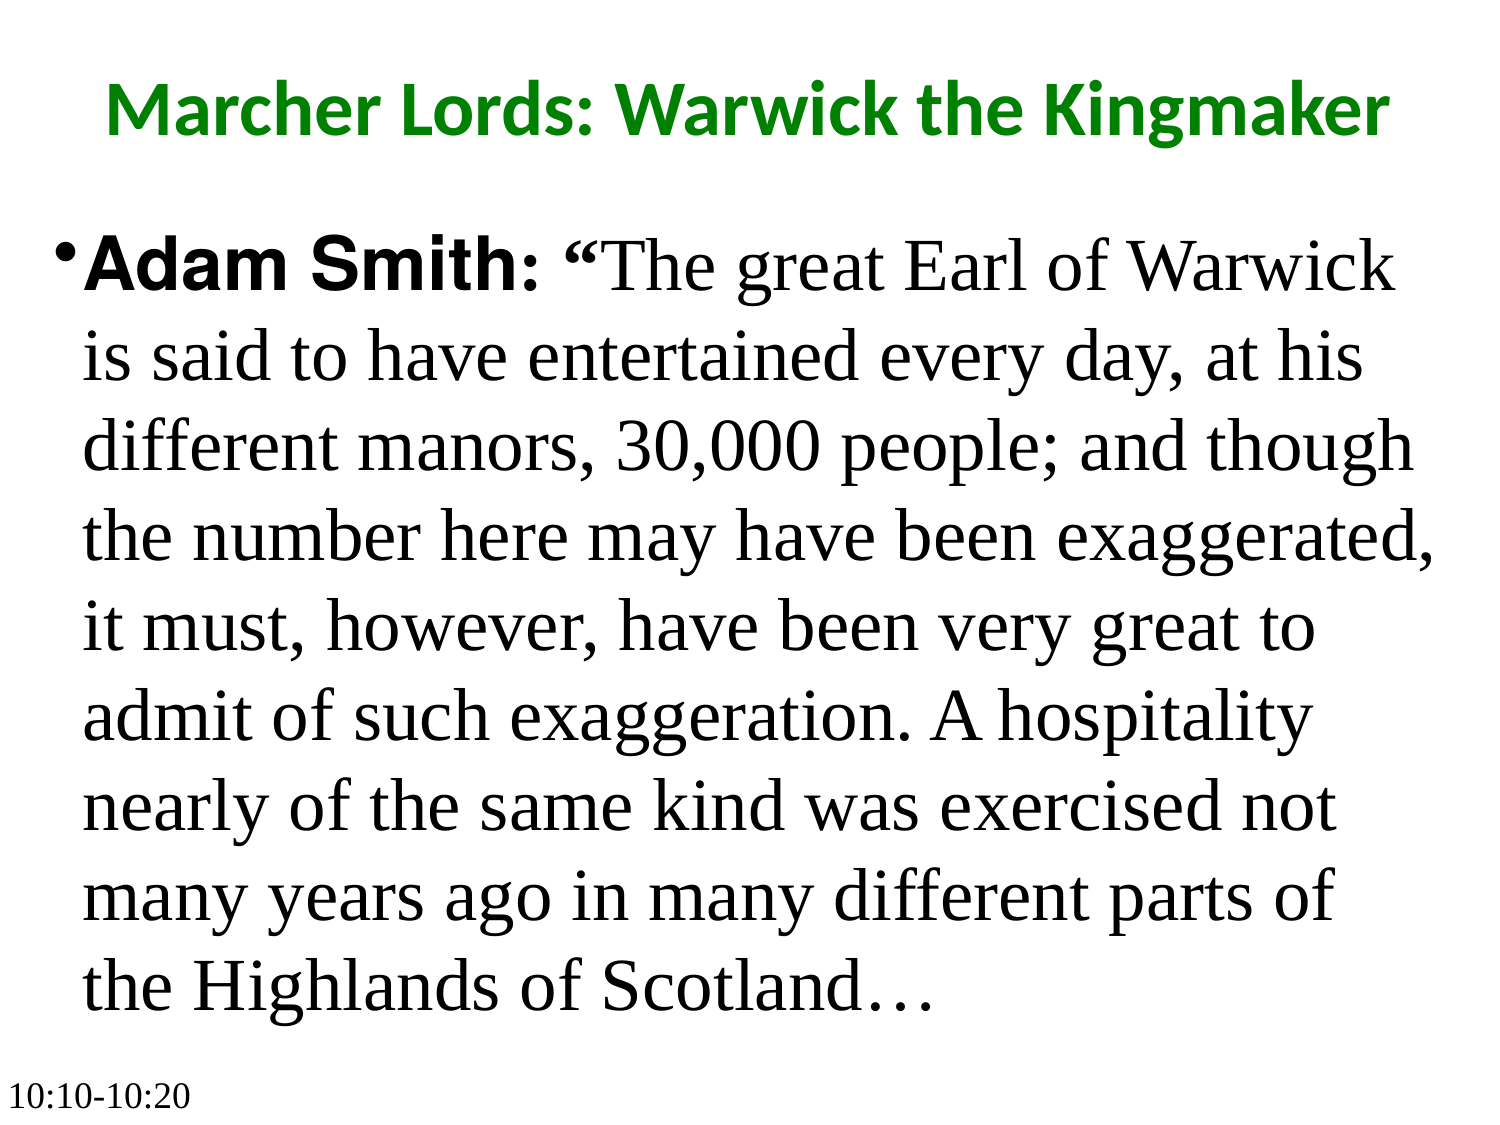

Marcher Lords: Warwick the Kingmaker
Adam Smith: “The great Earl of Warwick is said to have entertained every day, at his different manors, 30,000 people; and though the number here may have been exaggerated, it must, however, have been very great to admit of such exaggeration. A hospitality nearly of the same kind was exercised not many years ago in many different parts of the Highlands of Scotland…
10:10-10:20